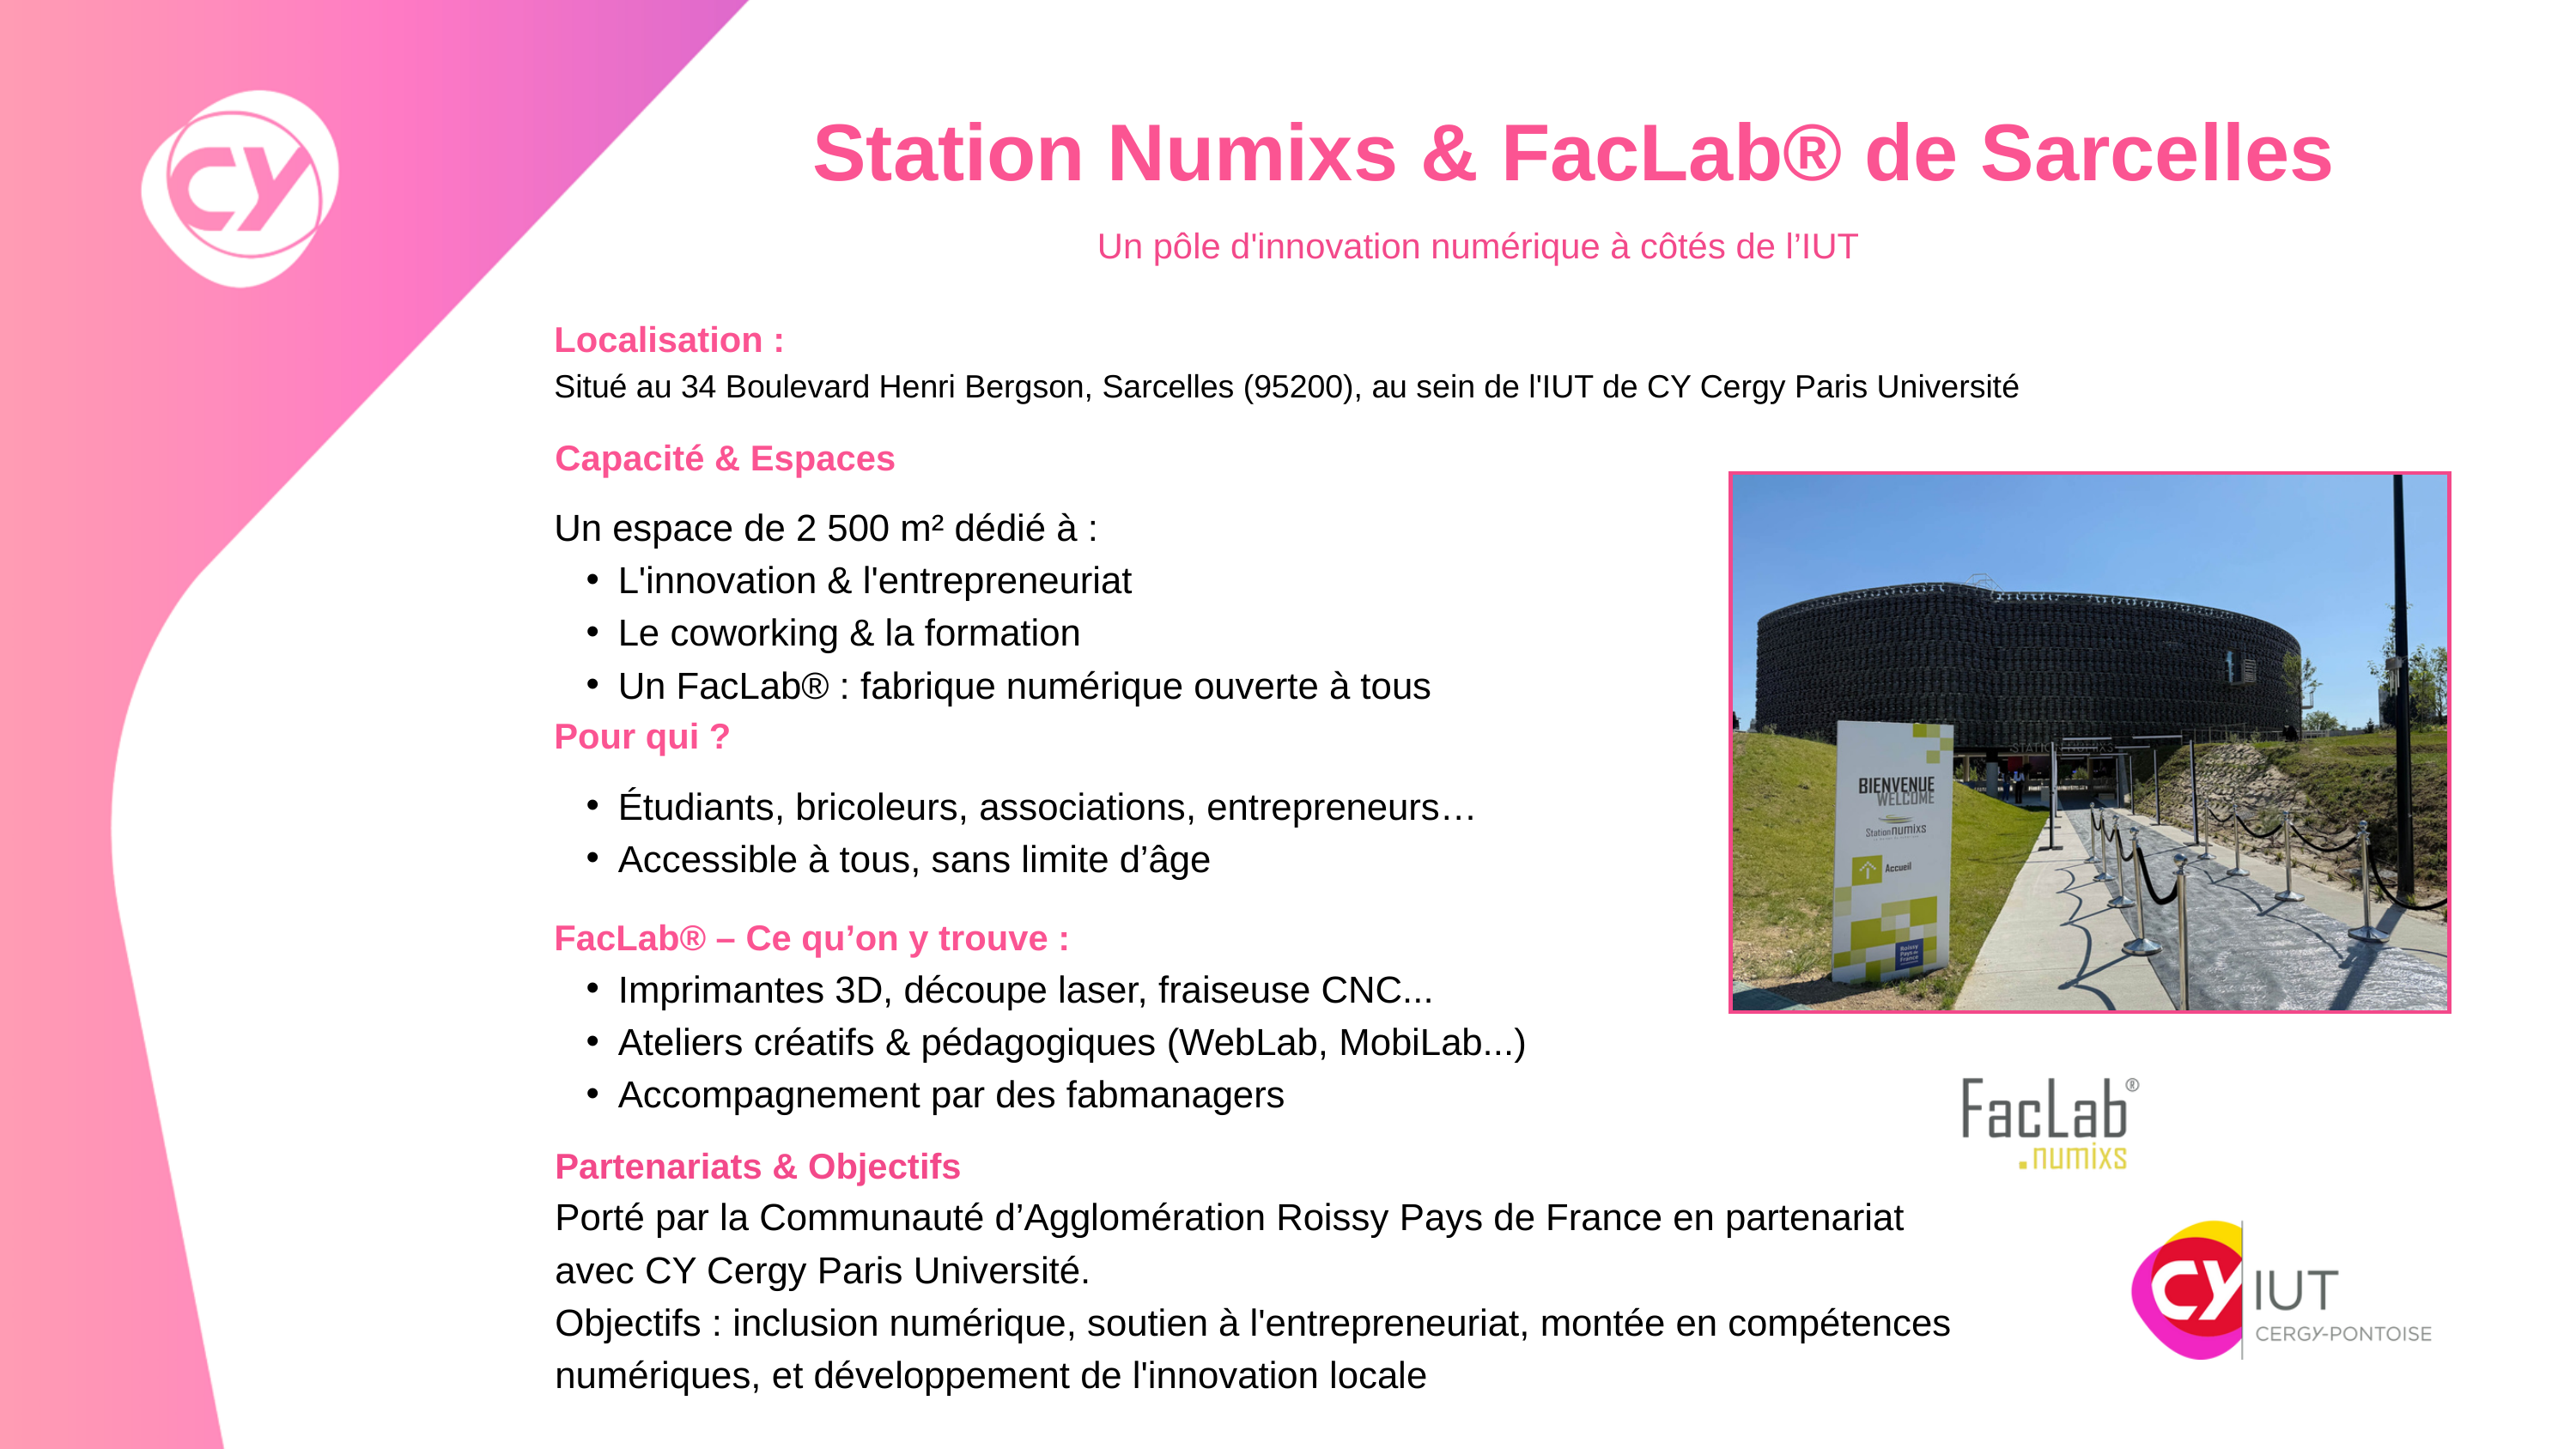

Station Numixs & FacLab® de Sarcelles
Un pôle d'innovation numérique à côtés de l’IUT
Localisation :
Situé au 34 Boulevard Henri Bergson, Sarcelles (95200), au sein de l'IUT de CY Cergy Paris Université
Capacité & Espaces
Un espace de 2 500 m² dédié à :
L'innovation & l'entrepreneuriat
Le coworking & la formation
Un FacLab® : fabrique numérique ouverte à tous

Pour qui ?
Étudiants, bricoleurs, associations, entrepreneurs…
Accessible à tous, sans limite d’âge
FacLab® – Ce qu’on y trouve :
Imprimantes 3D, découpe laser, fraiseuse CNC...
Ateliers créatifs & pédagogiques (WebLab, MobiLab...)
Accompagnement par des fabmanagers

Partenariats & Objectifs
Porté par la Communauté d’Agglomération Roissy Pays de France en partenariat avec CY Cergy Paris Université.
Objectifs : inclusion numérique, soutien à l'entrepreneuriat, montée en compétences numériques, et développement de l'innovation locale